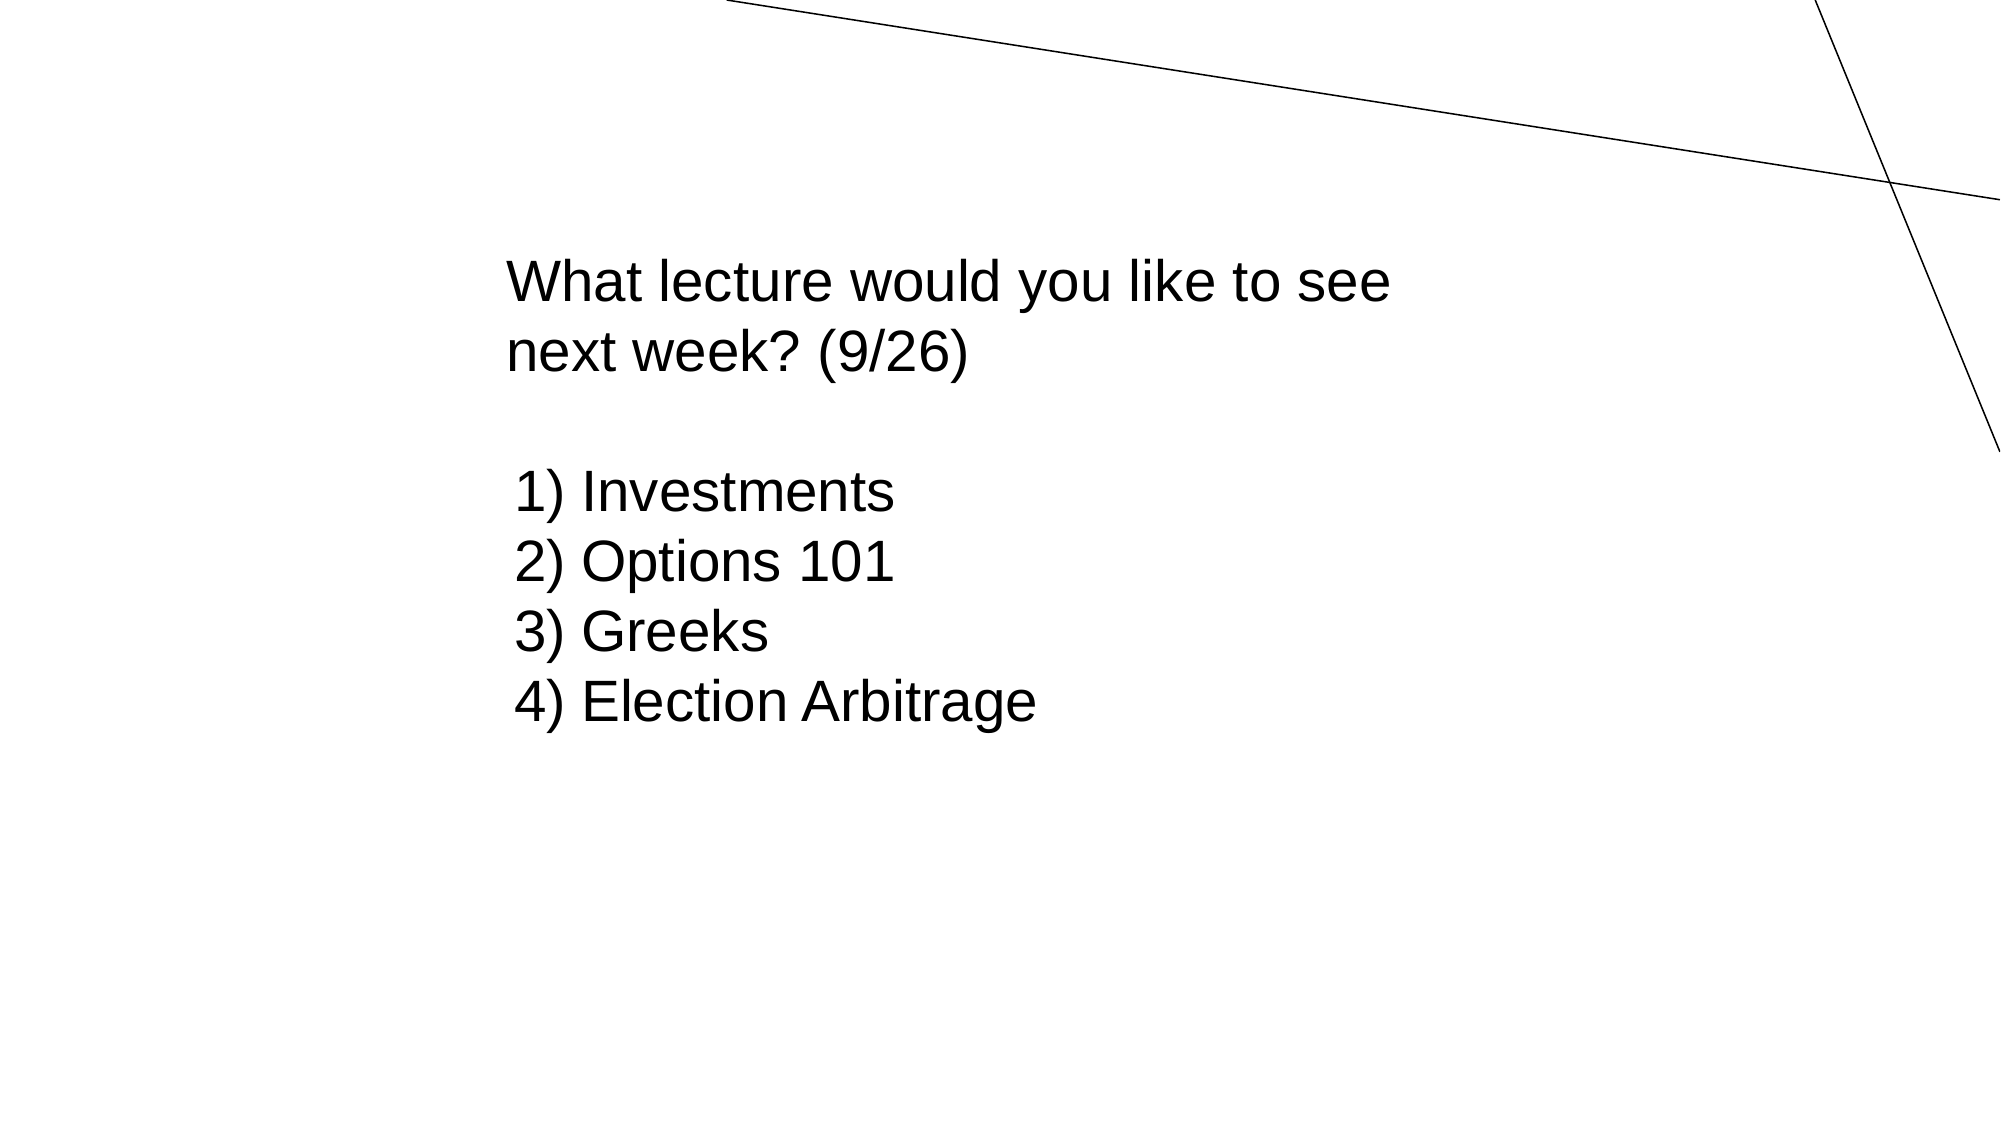

What lecture would you like to see next week? (9/26)

Investments
Options 101
Greeks
Election Arbitrage